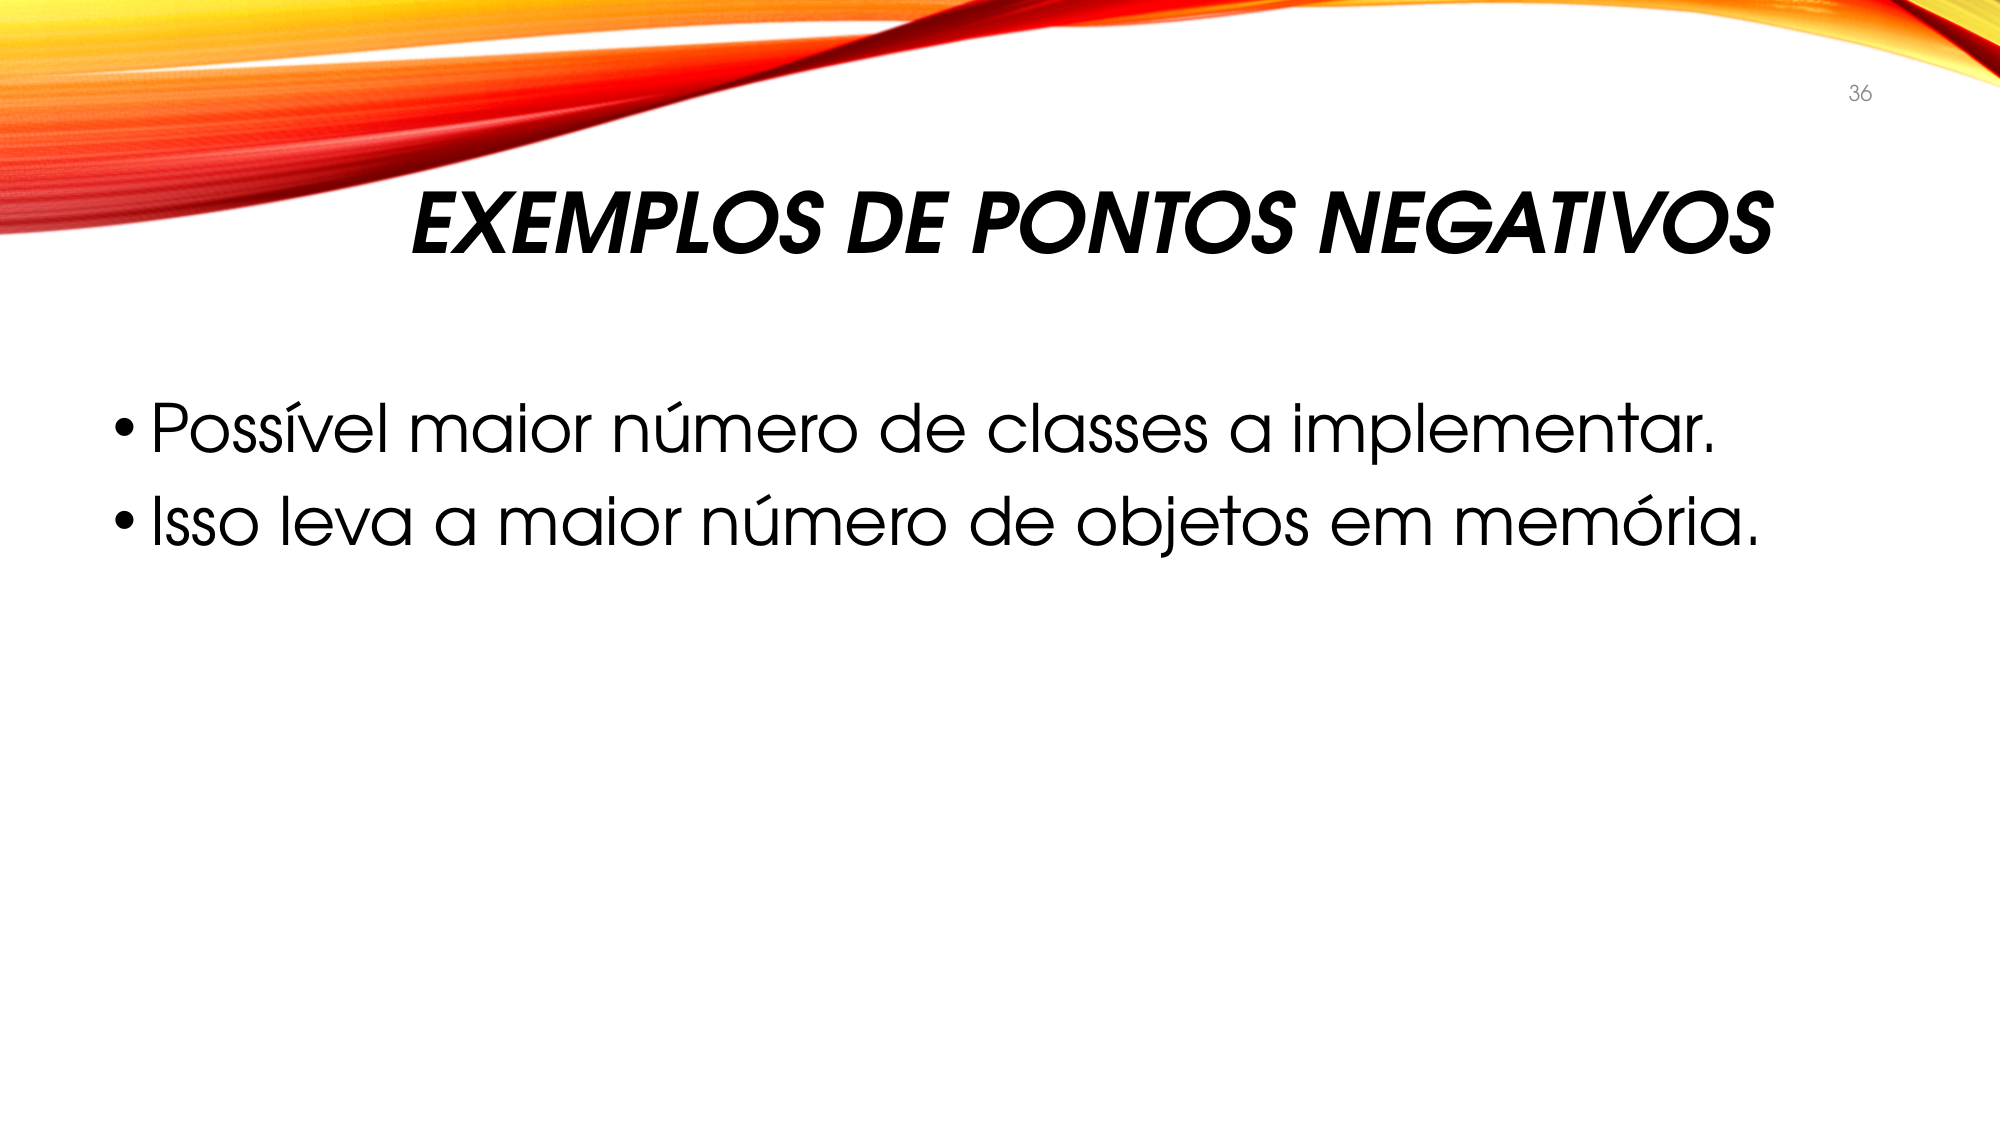

36
# Exemplos de pontos negativos
Possível maior número de classes a implementar.
Isso leva a maior número de objetos em memória.